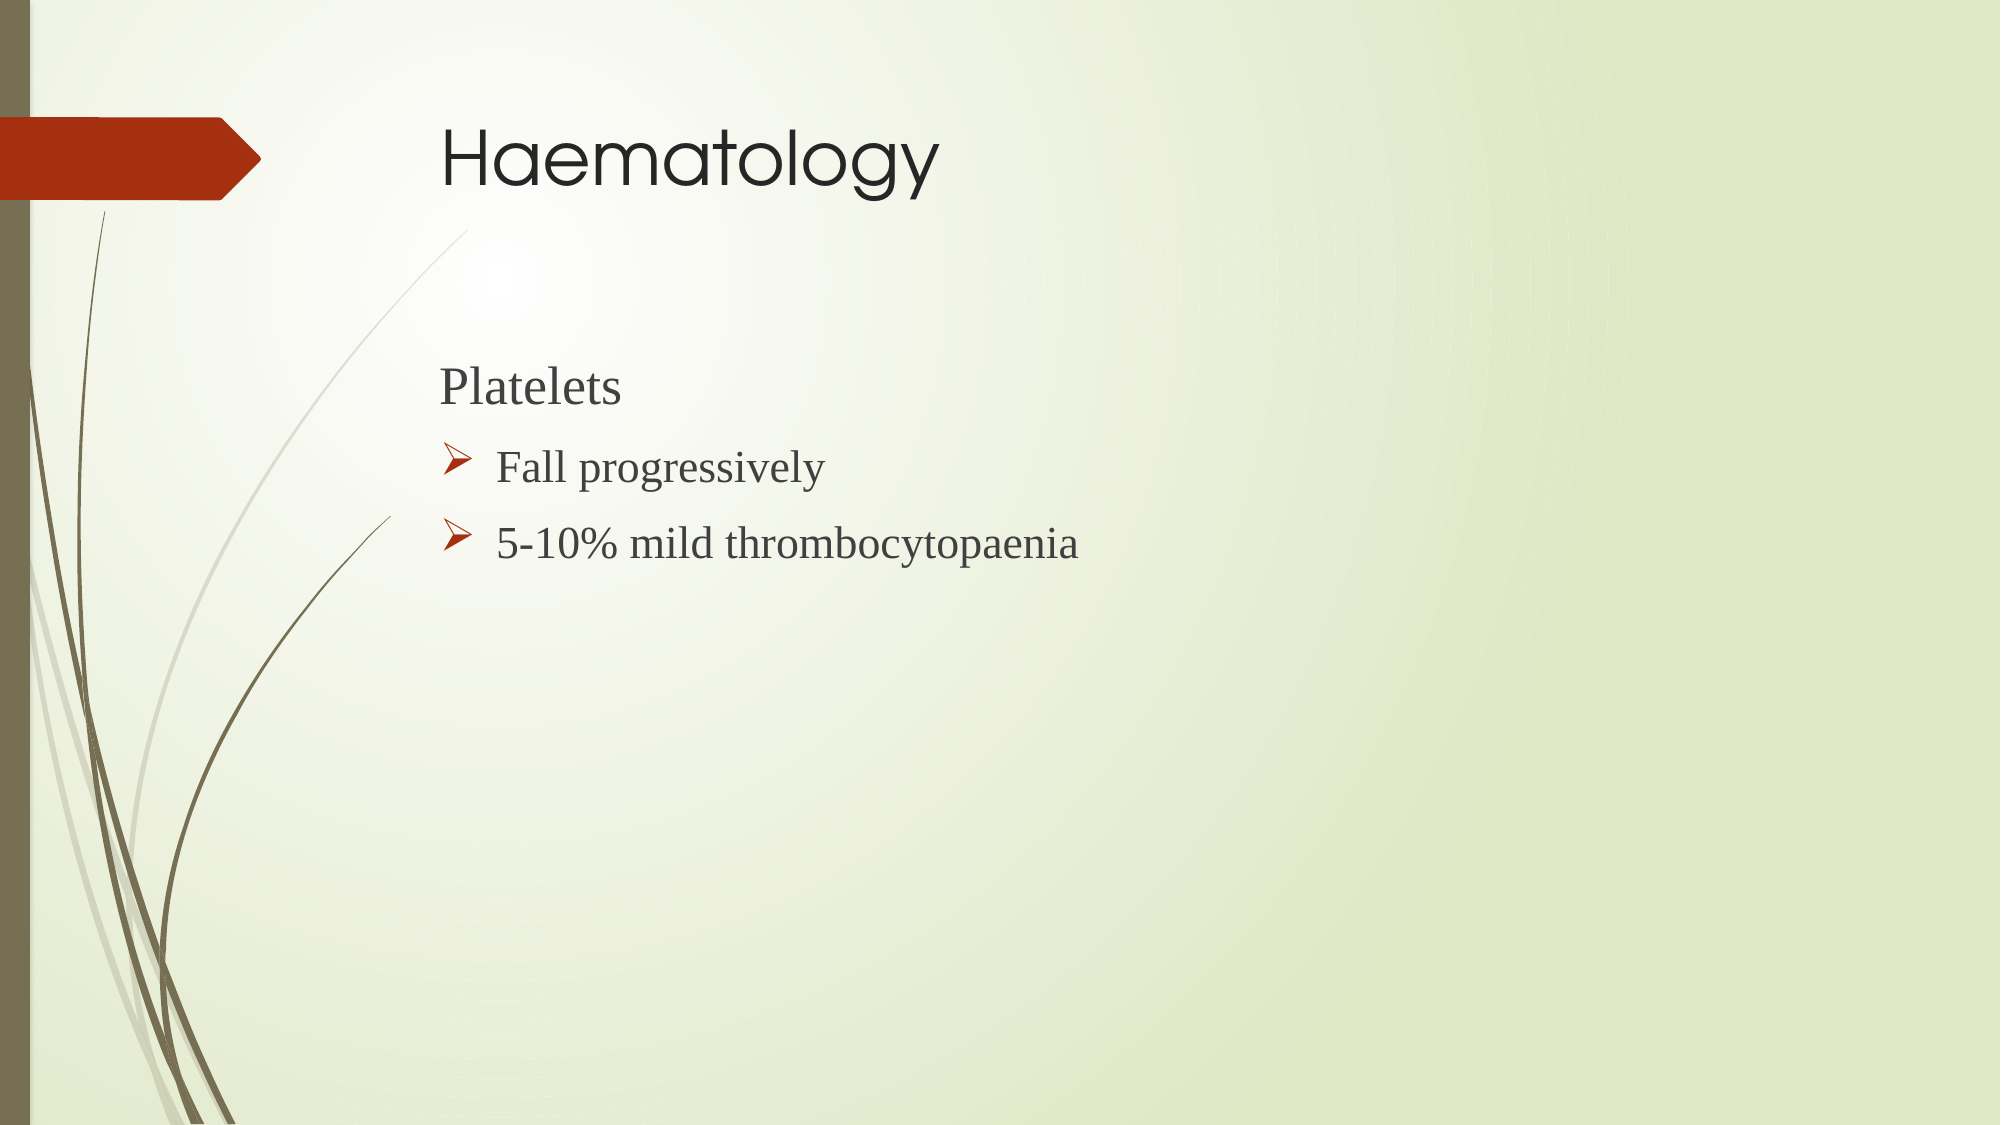

# Haematology
Platelets
Fall progressively
5-10% mild thrombocytopaenia